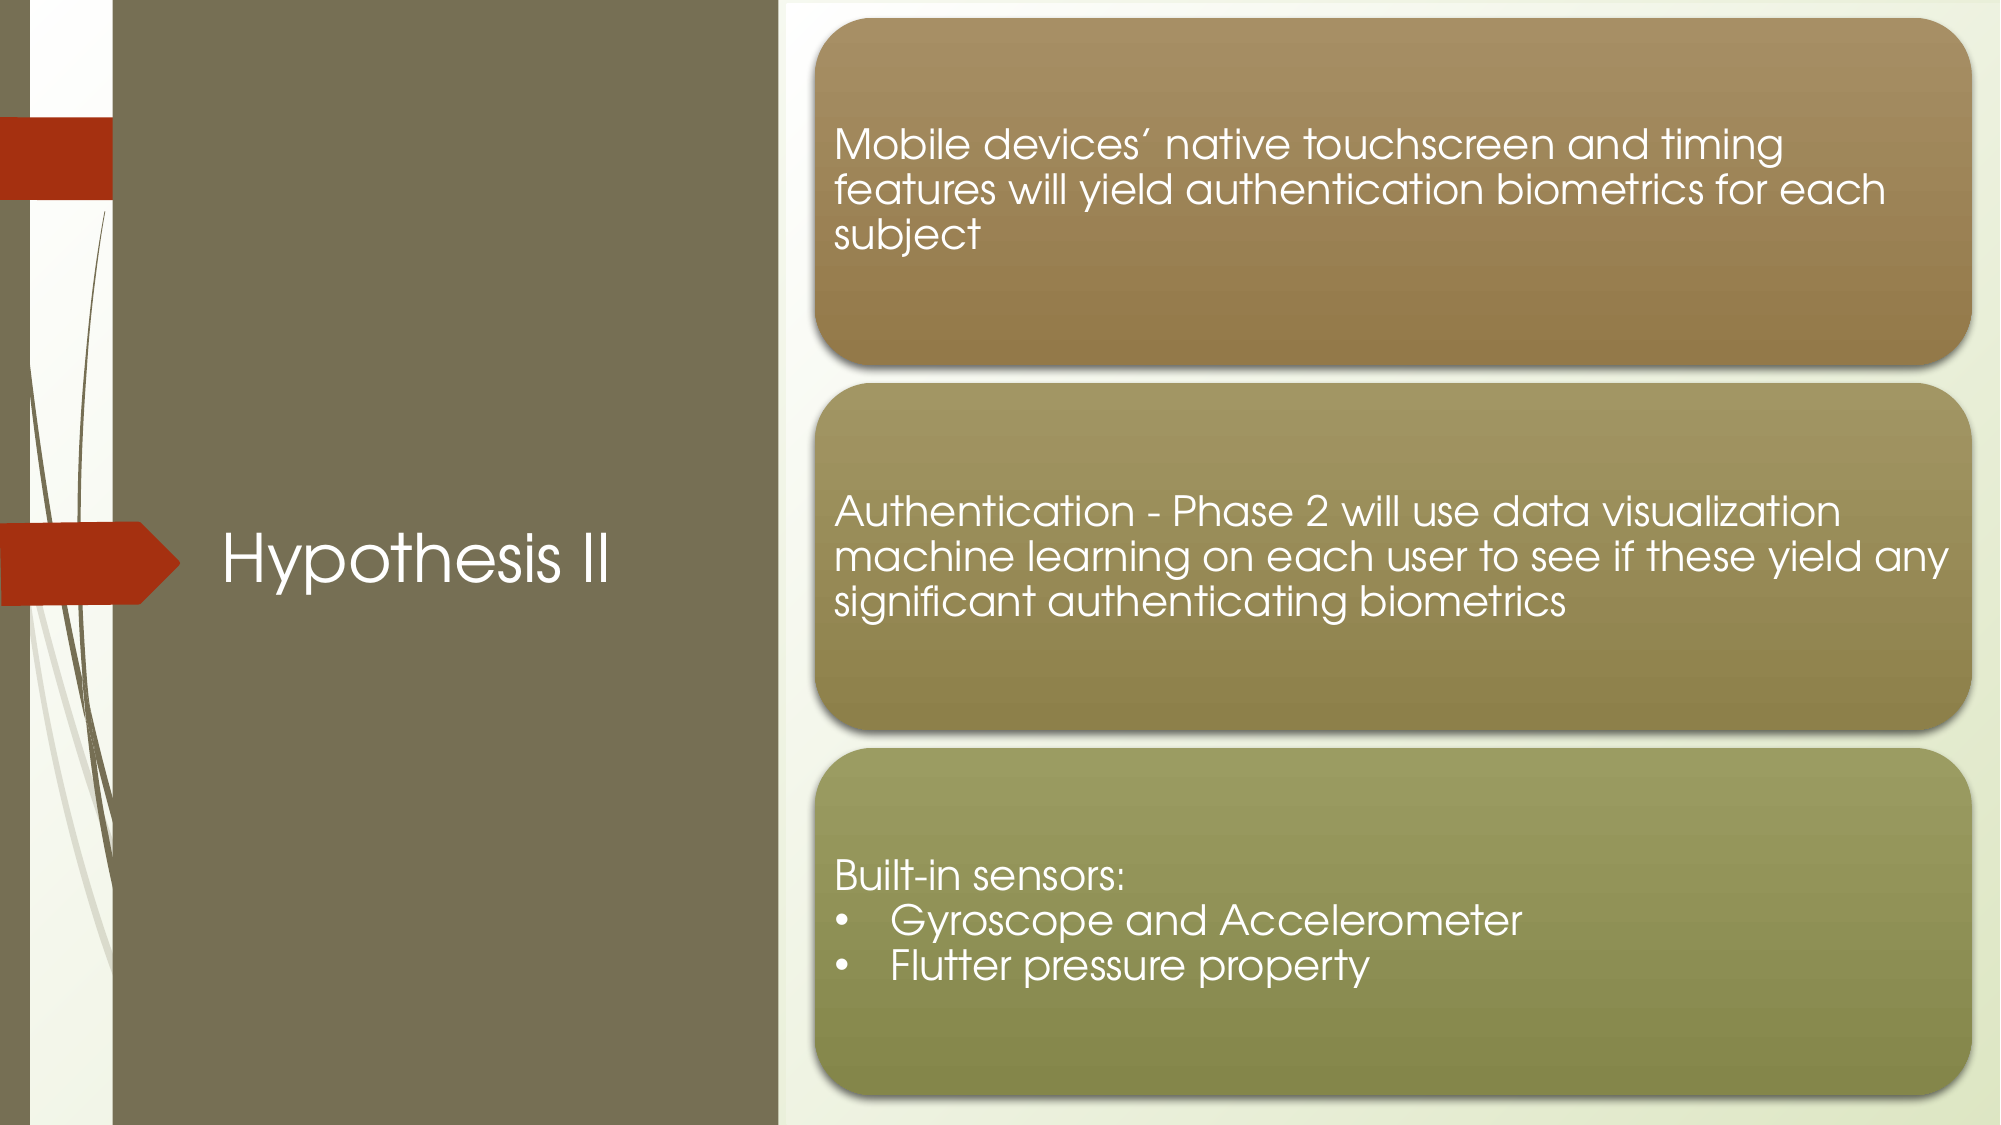

Mobile devices’ native touchscreen and timing features will yield authentication biometrics for each subject

Authentication - Phase 2 will use data visualization machine learning on each user to see if these yield any significant authenticating biometrics

Built-in sensors:
Gyroscope and Accelerometer
Flutter pressure property
# Hypothesis II